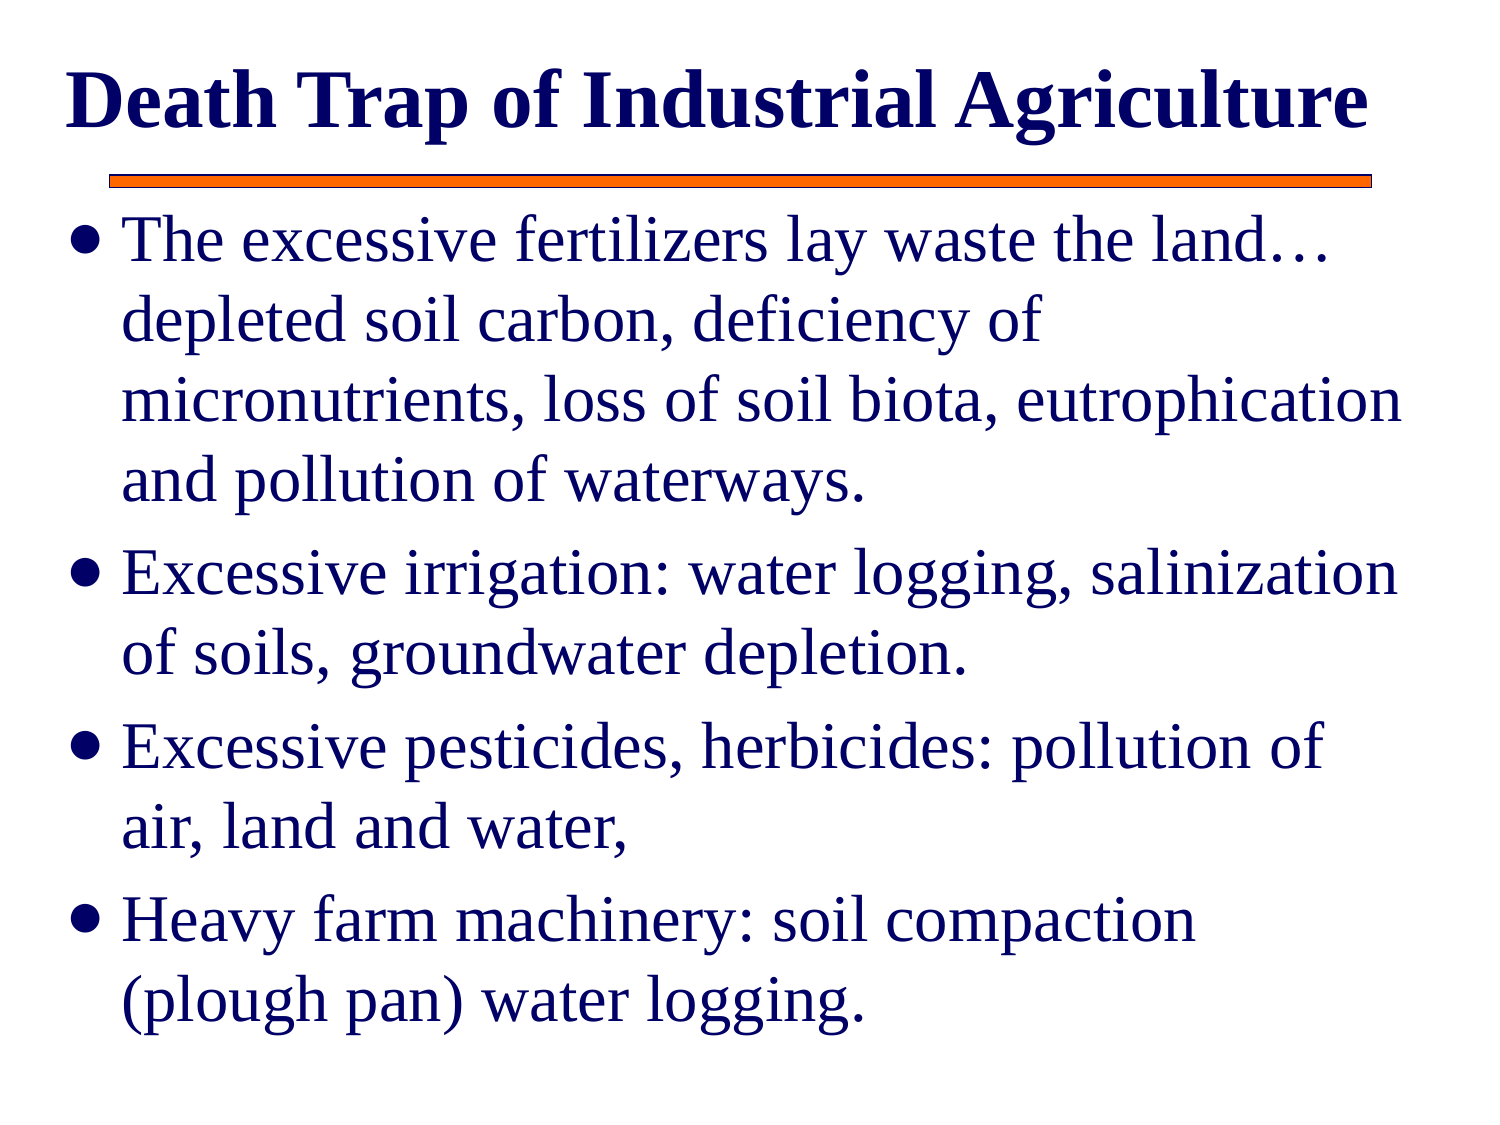

# Death Trap of Industrial Agriculture
The excessive fertilizers lay waste the land…depleted soil carbon, deficiency of micronutrients, loss of soil biota, eutrophication and pollution of waterways.
Excessive irrigation: water logging, salinization of soils, groundwater depletion.
Excessive pesticides, herbicides: pollution of air, land and water,
Heavy farm machinery: soil compaction (plough pan) water logging.